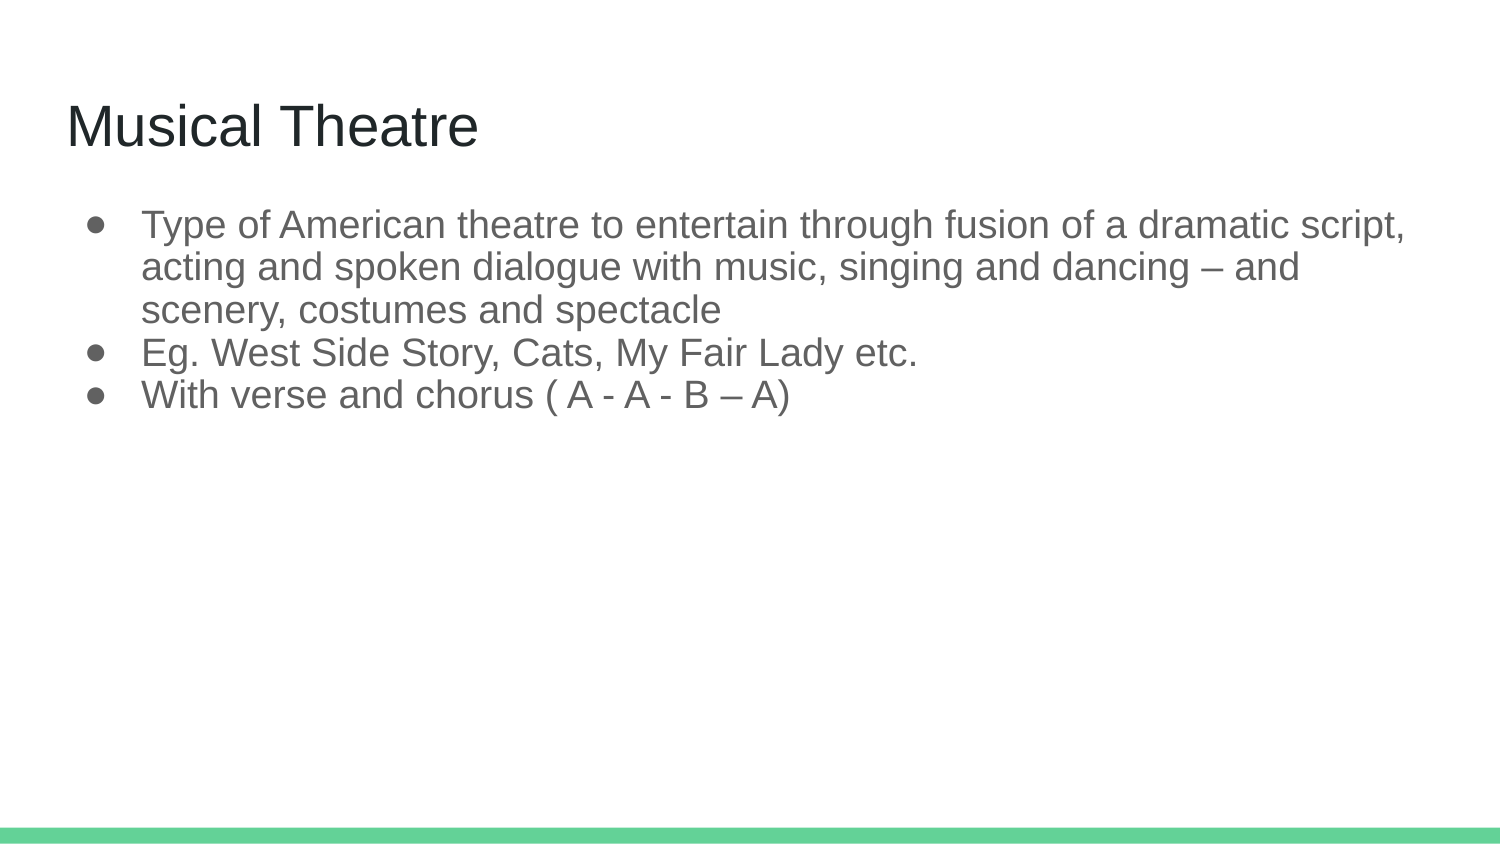

# Musical Theatre
Type of American theatre to entertain through fusion of a dramatic script, acting and spoken dialogue with music, singing and dancing – and scenery, costumes and spectacle
Eg. West Side Story, Cats, My Fair Lady etc.
With verse and chorus ( A - A - B – A)